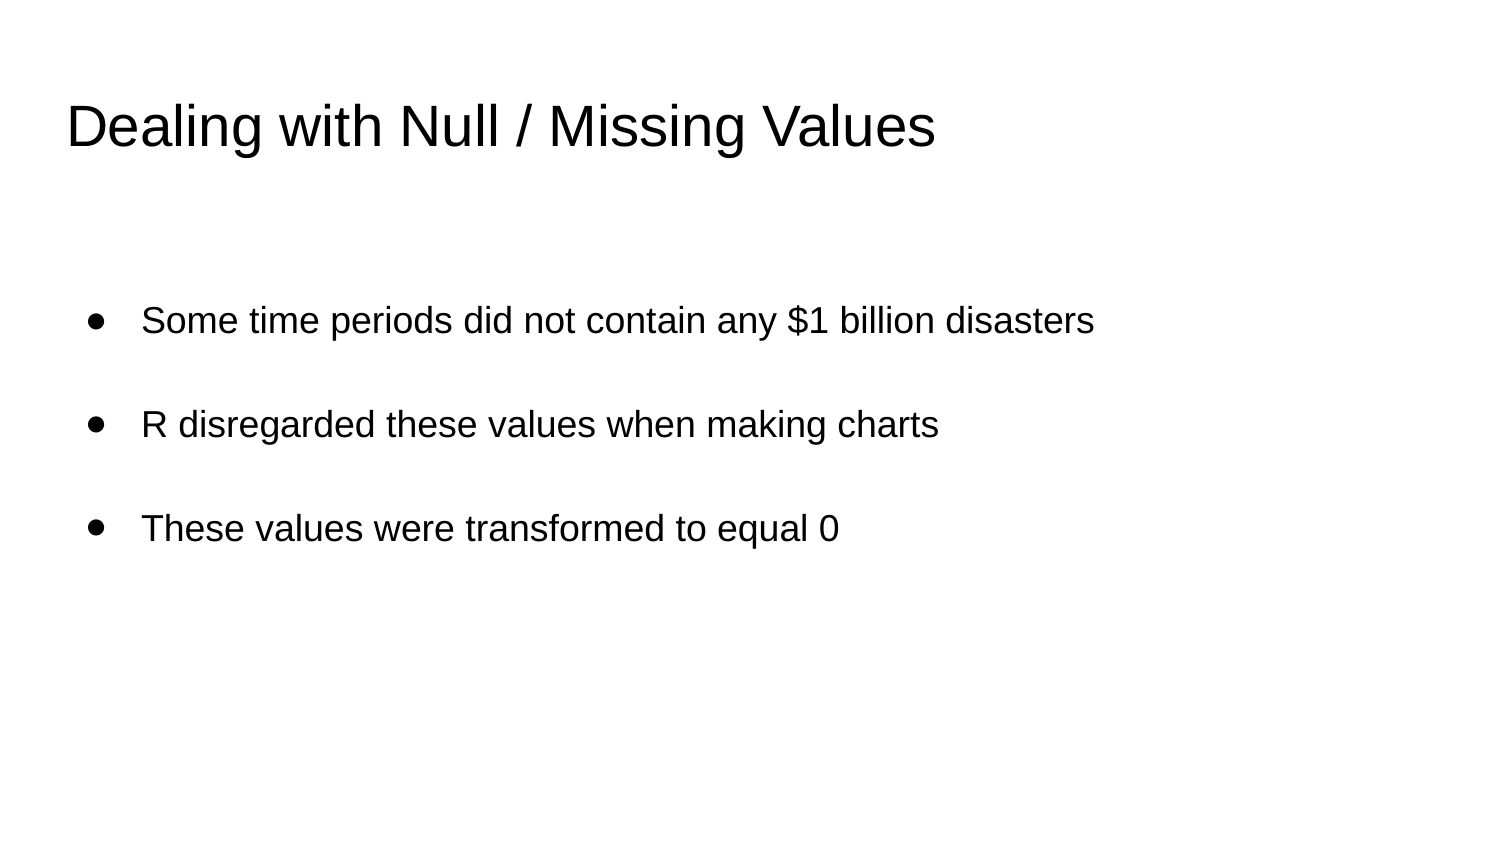

# Dealing with Null / Missing Values
Some time periods did not contain any $1 billion disasters

R disregarded these values when making charts

These values were transformed to equal 0